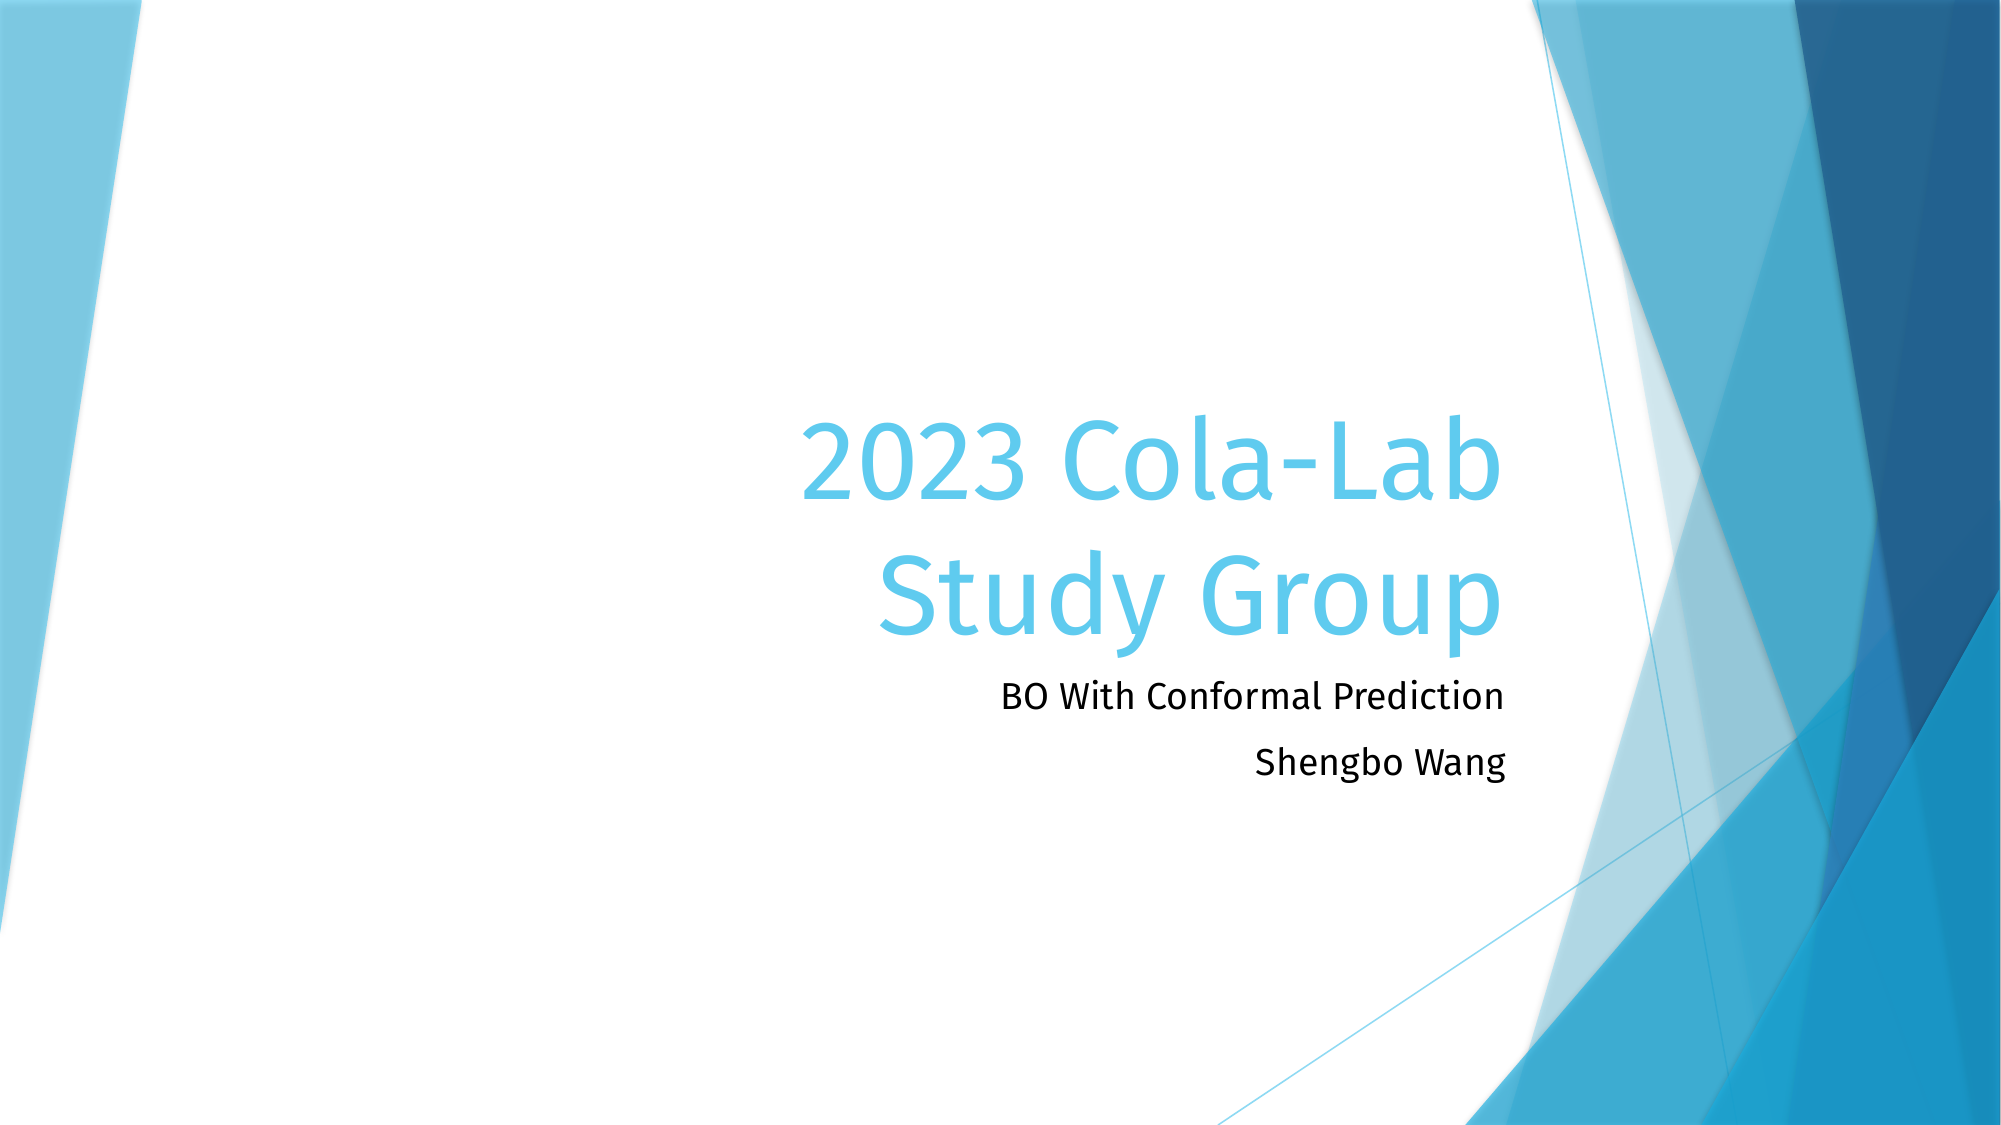

# 2023 Cola-Lab Study Group
BO With Conformal Prediction
Shengbo Wang